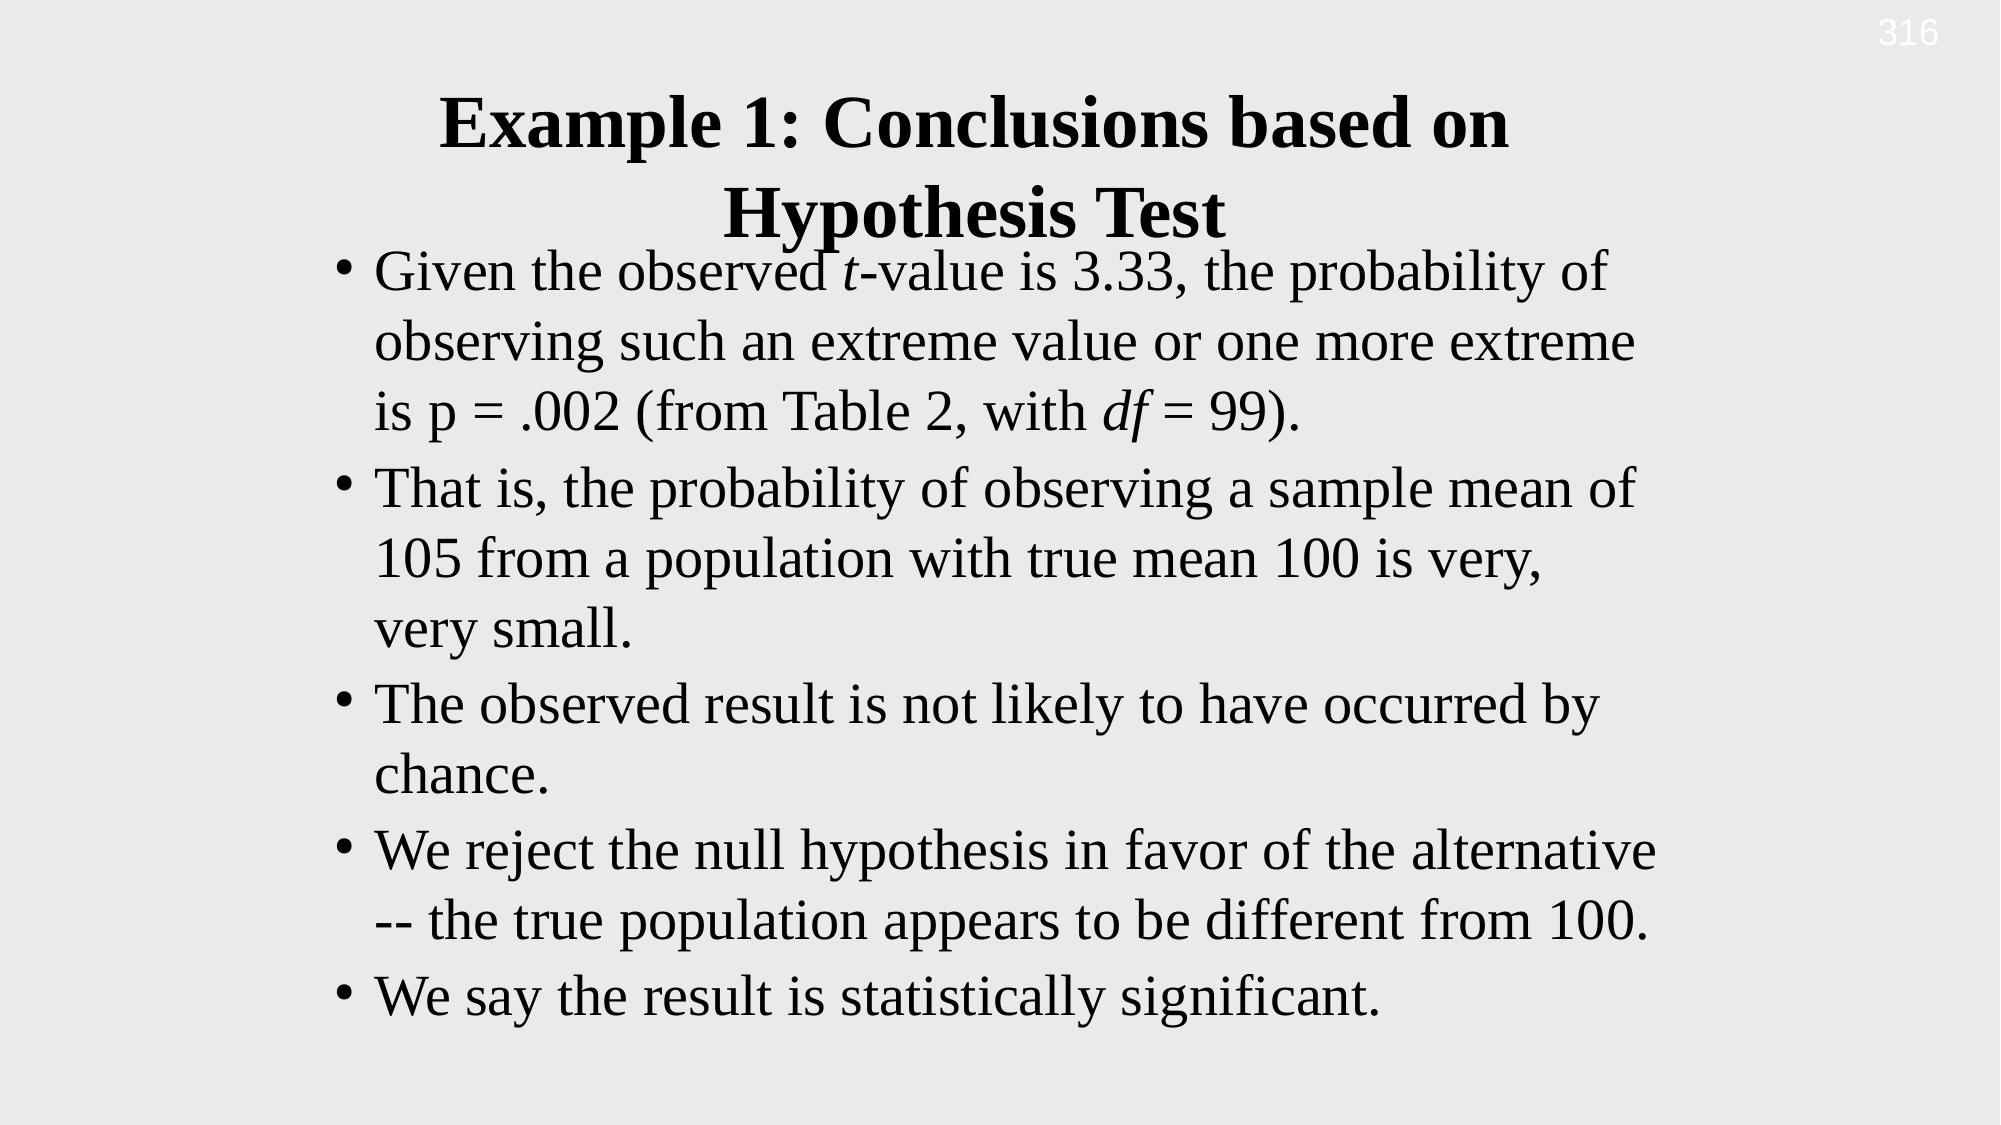

316
Example 1: Conclusions based on Hypothesis Test
Given the observed t-value is 3.33, the probability of observing such an extreme value or one more extreme is p = .002 (from Table 2, with df = 99).
That is, the probability of observing a sample mean of 105 from a population with true mean 100 is very, very small.
The observed result is not likely to have occurred by chance.
We reject the null hypothesis in favor of the alternative -- the true population appears to be different from 100.
We say the result is statistically significant.